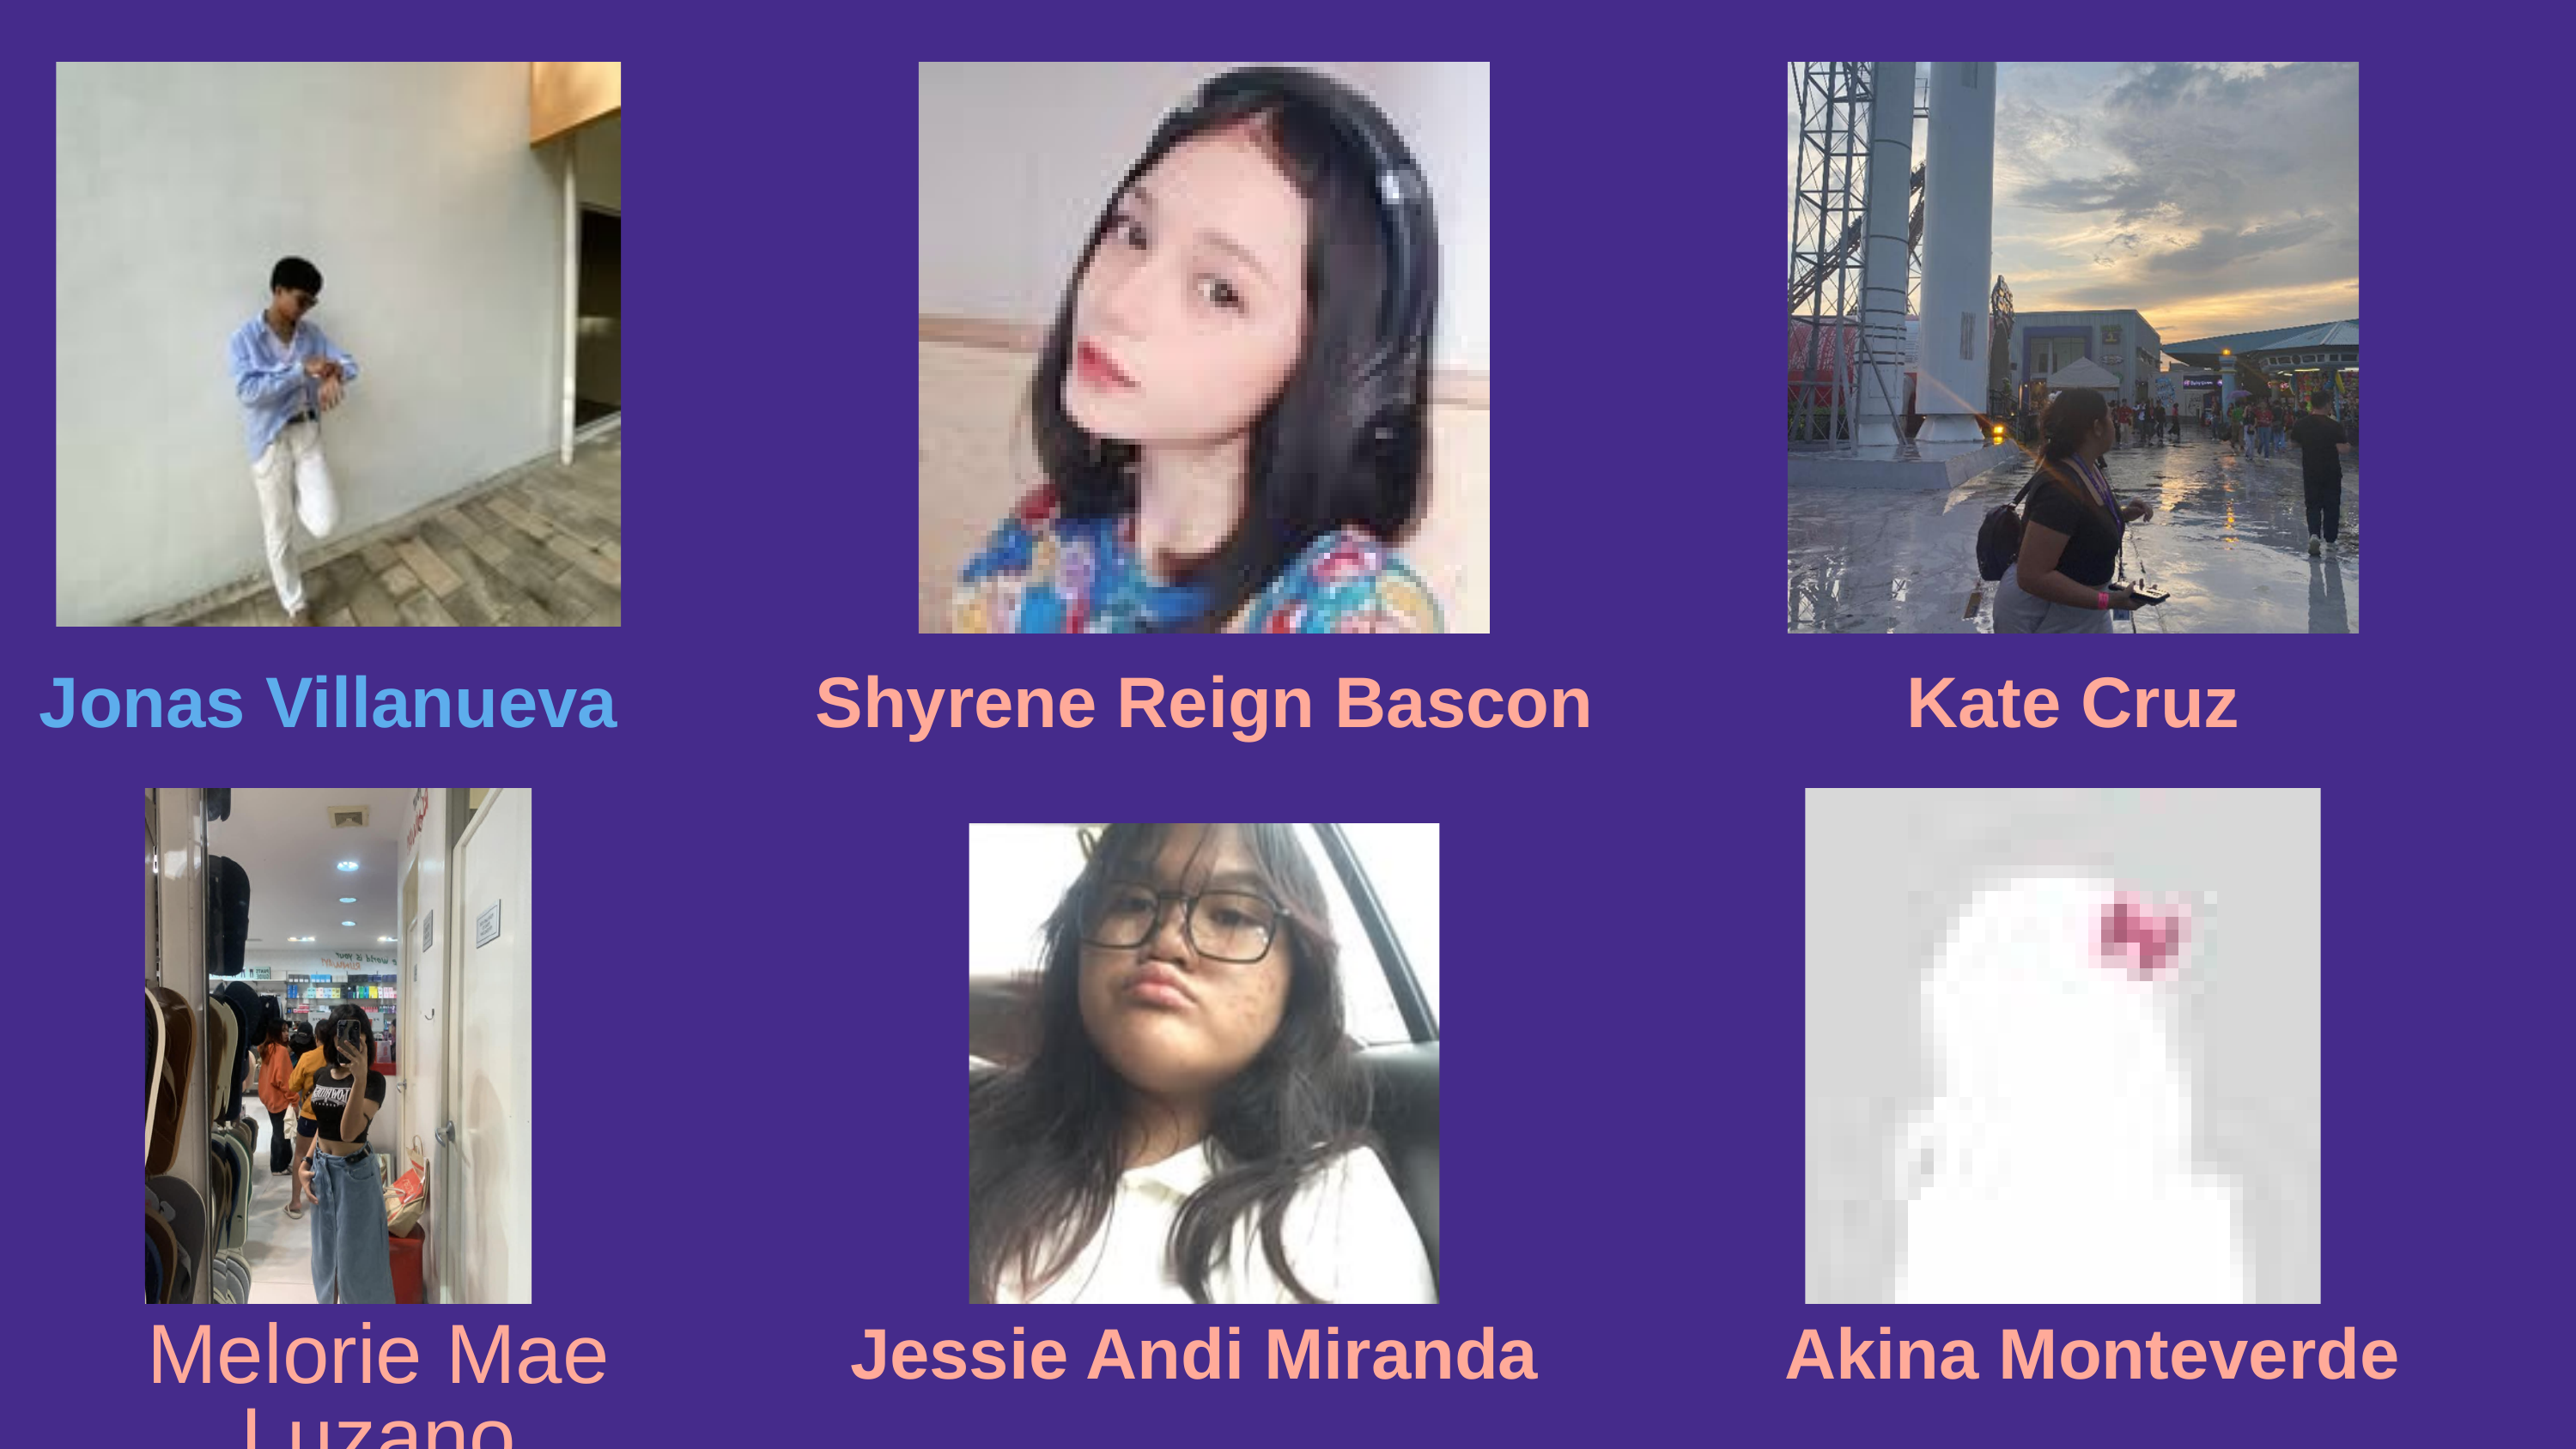

Jonas Villanueva

Shyrene Reign Bascon

Kate Cruz

Jessie Andi Miranda

Akina Monteverde

Melorie Mae Luzano